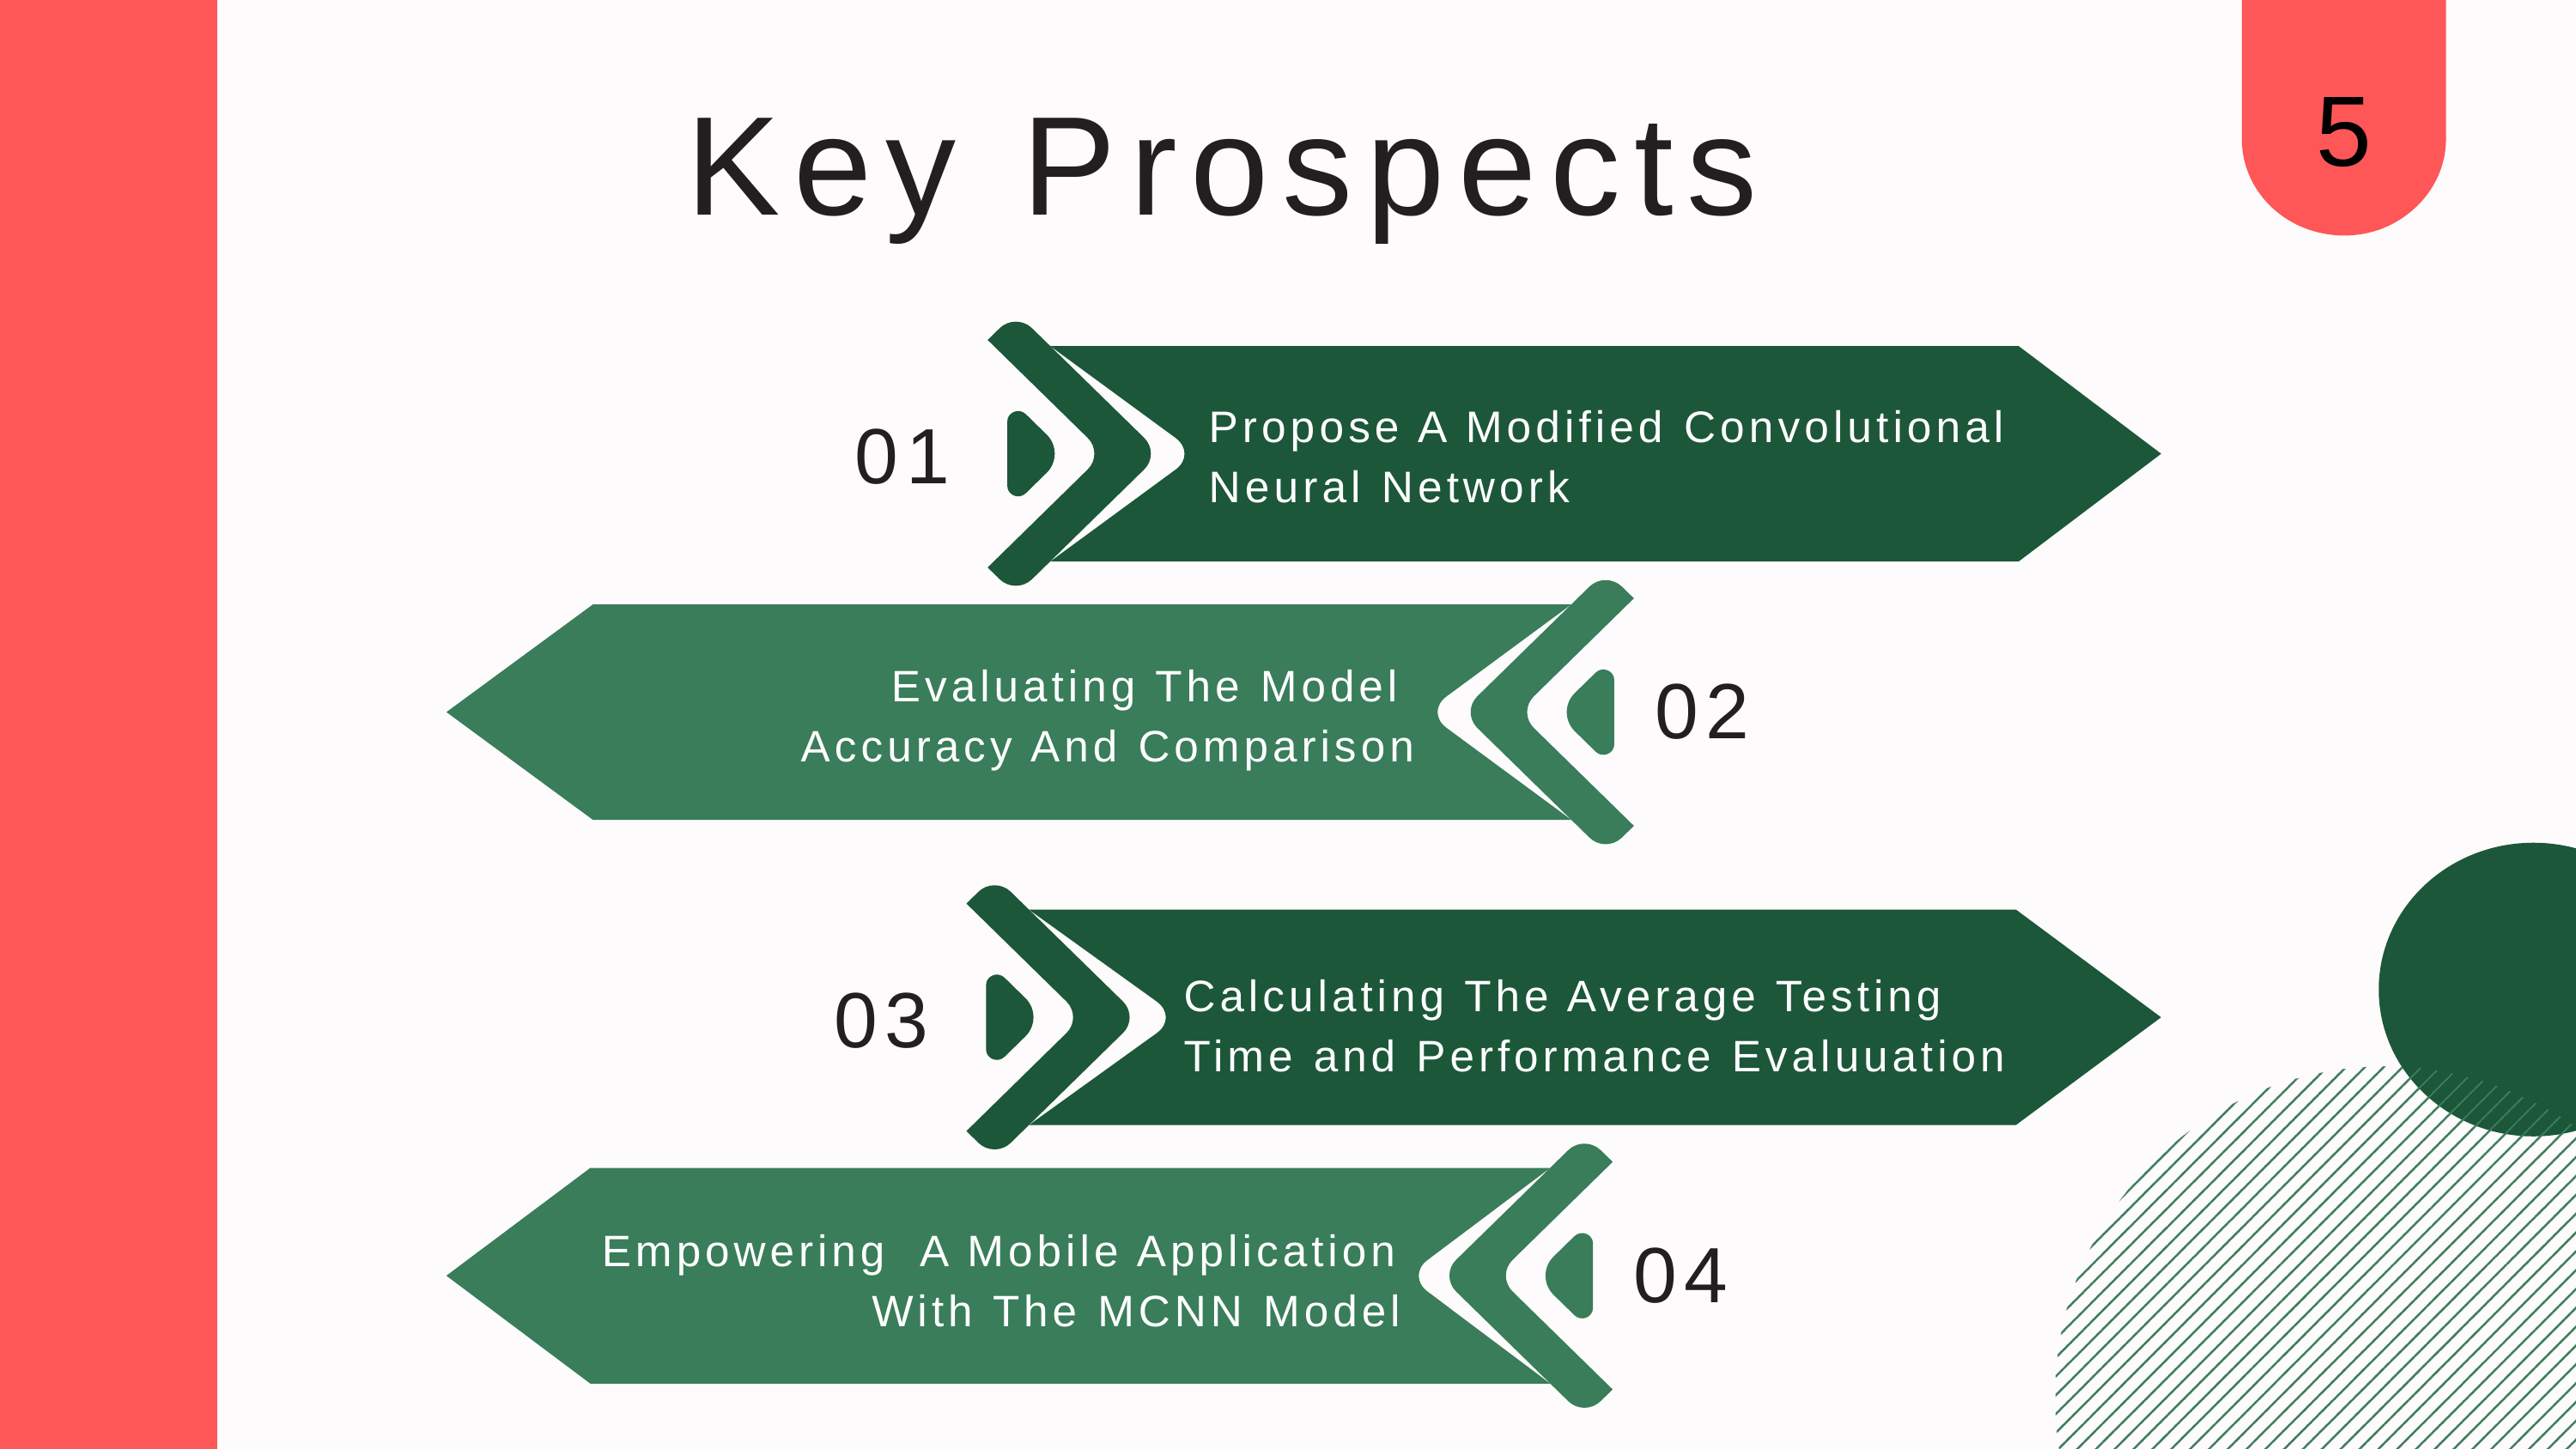

5
Key Prospects

Propose A Modified Convolutional Neural Network
01

02
Evaluating The Model
Accuracy And Comparison

03
Calculating The Average Testing Time and Performance Evaluuation

04
Empowering  A Mobile Application With The MCNN Model